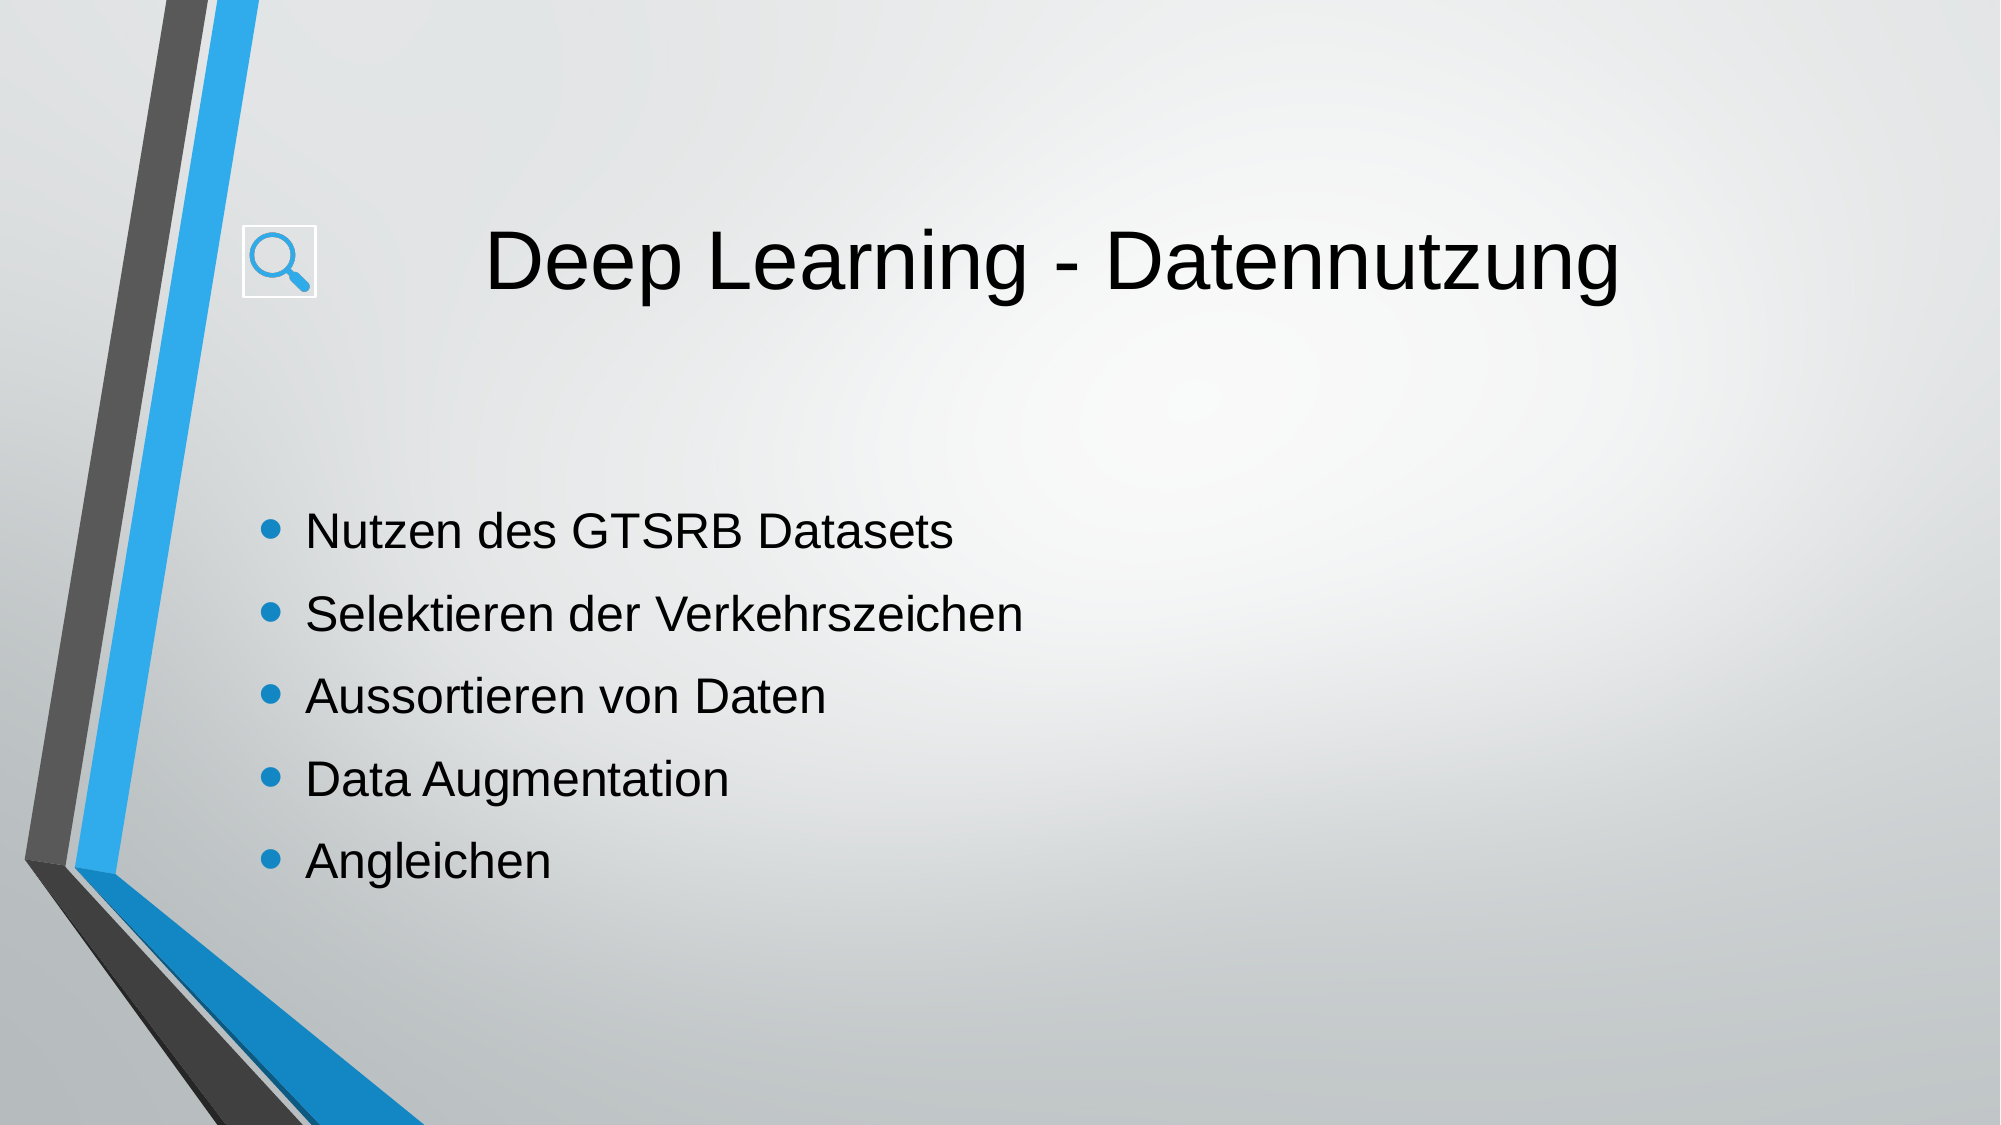

# Deep Learning - Datennutzung

Nutzen des GTSRB Datasets
Selektieren der Verkehrszeichen
Aussortieren von Daten
Data Augmentation
Angleichen